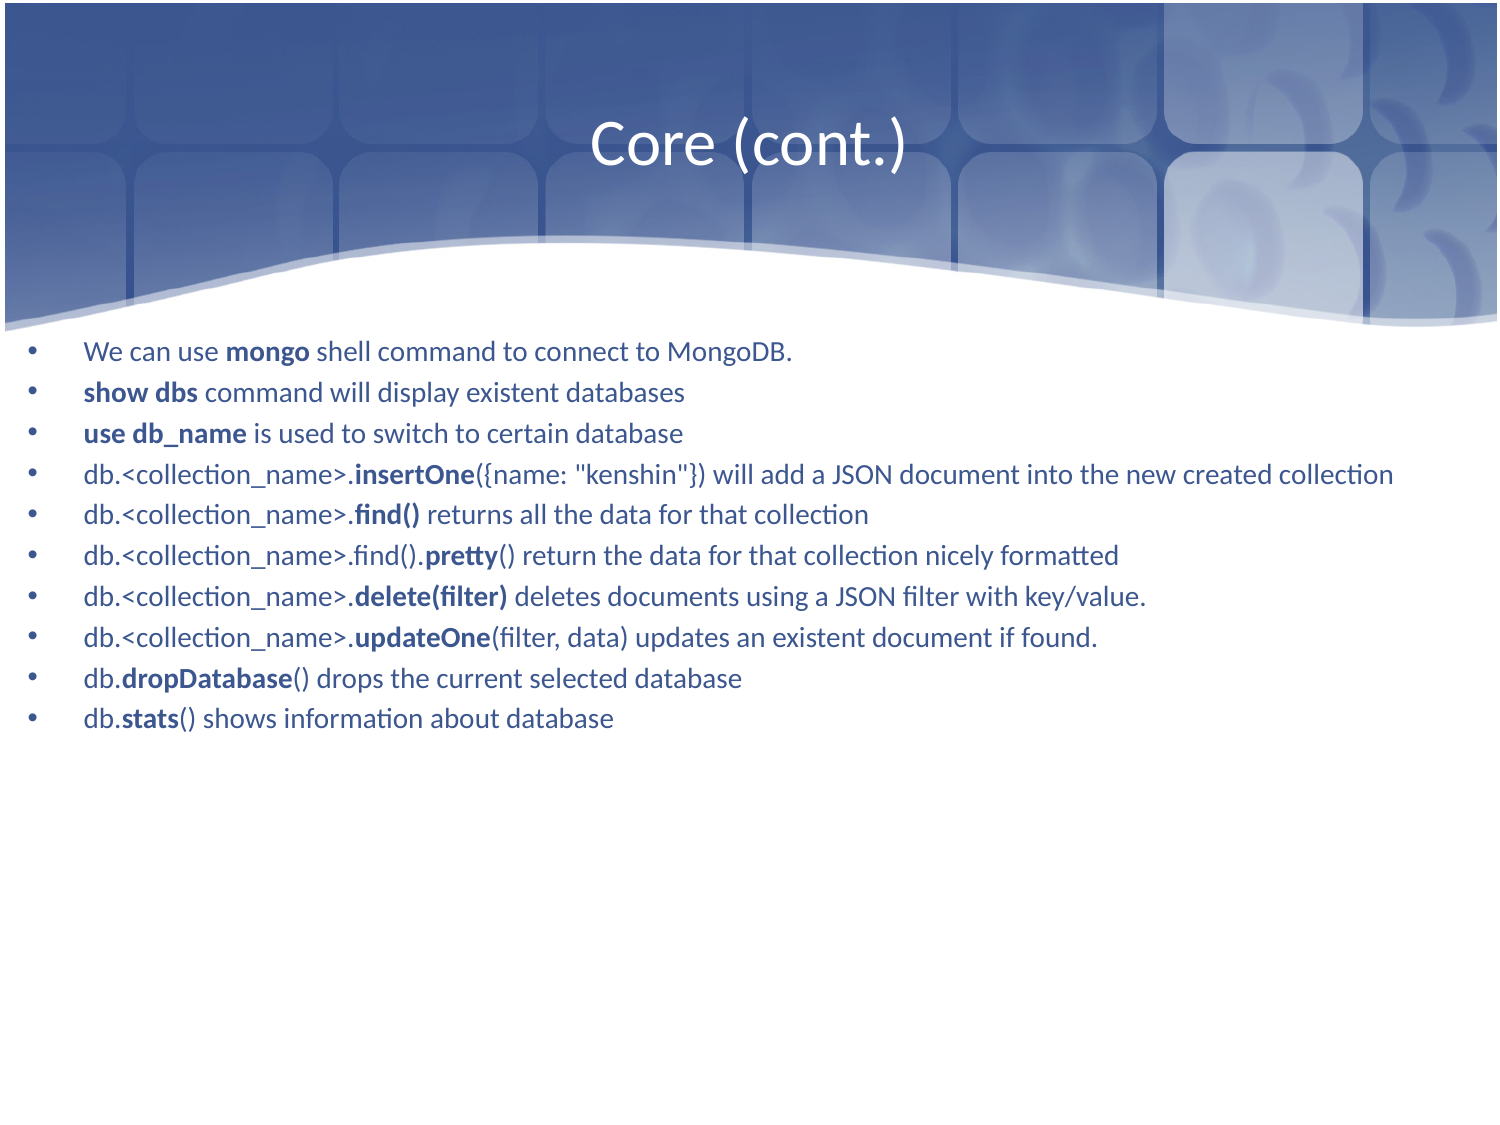

# Core (cont.)
We can use mongo shell command to connect to MongoDB.
show dbs command will display existent databases
use db_name is used to switch to certain database
db.<collection_name>.insertOne({name: "kenshin"}) will add a JSON document into the new created collection
db.<collection_name>.find() returns all the data for that collection
db.<collection_name>.find().pretty() return the data for that collection nicely formatted
db.<collection_name>.delete(filter) deletes documents using a JSON filter with key/value.
db.<collection_name>.updateOne(filter, data) updates an existent document if found.
db.dropDatabase() drops the current selected database
db.stats() shows information about database